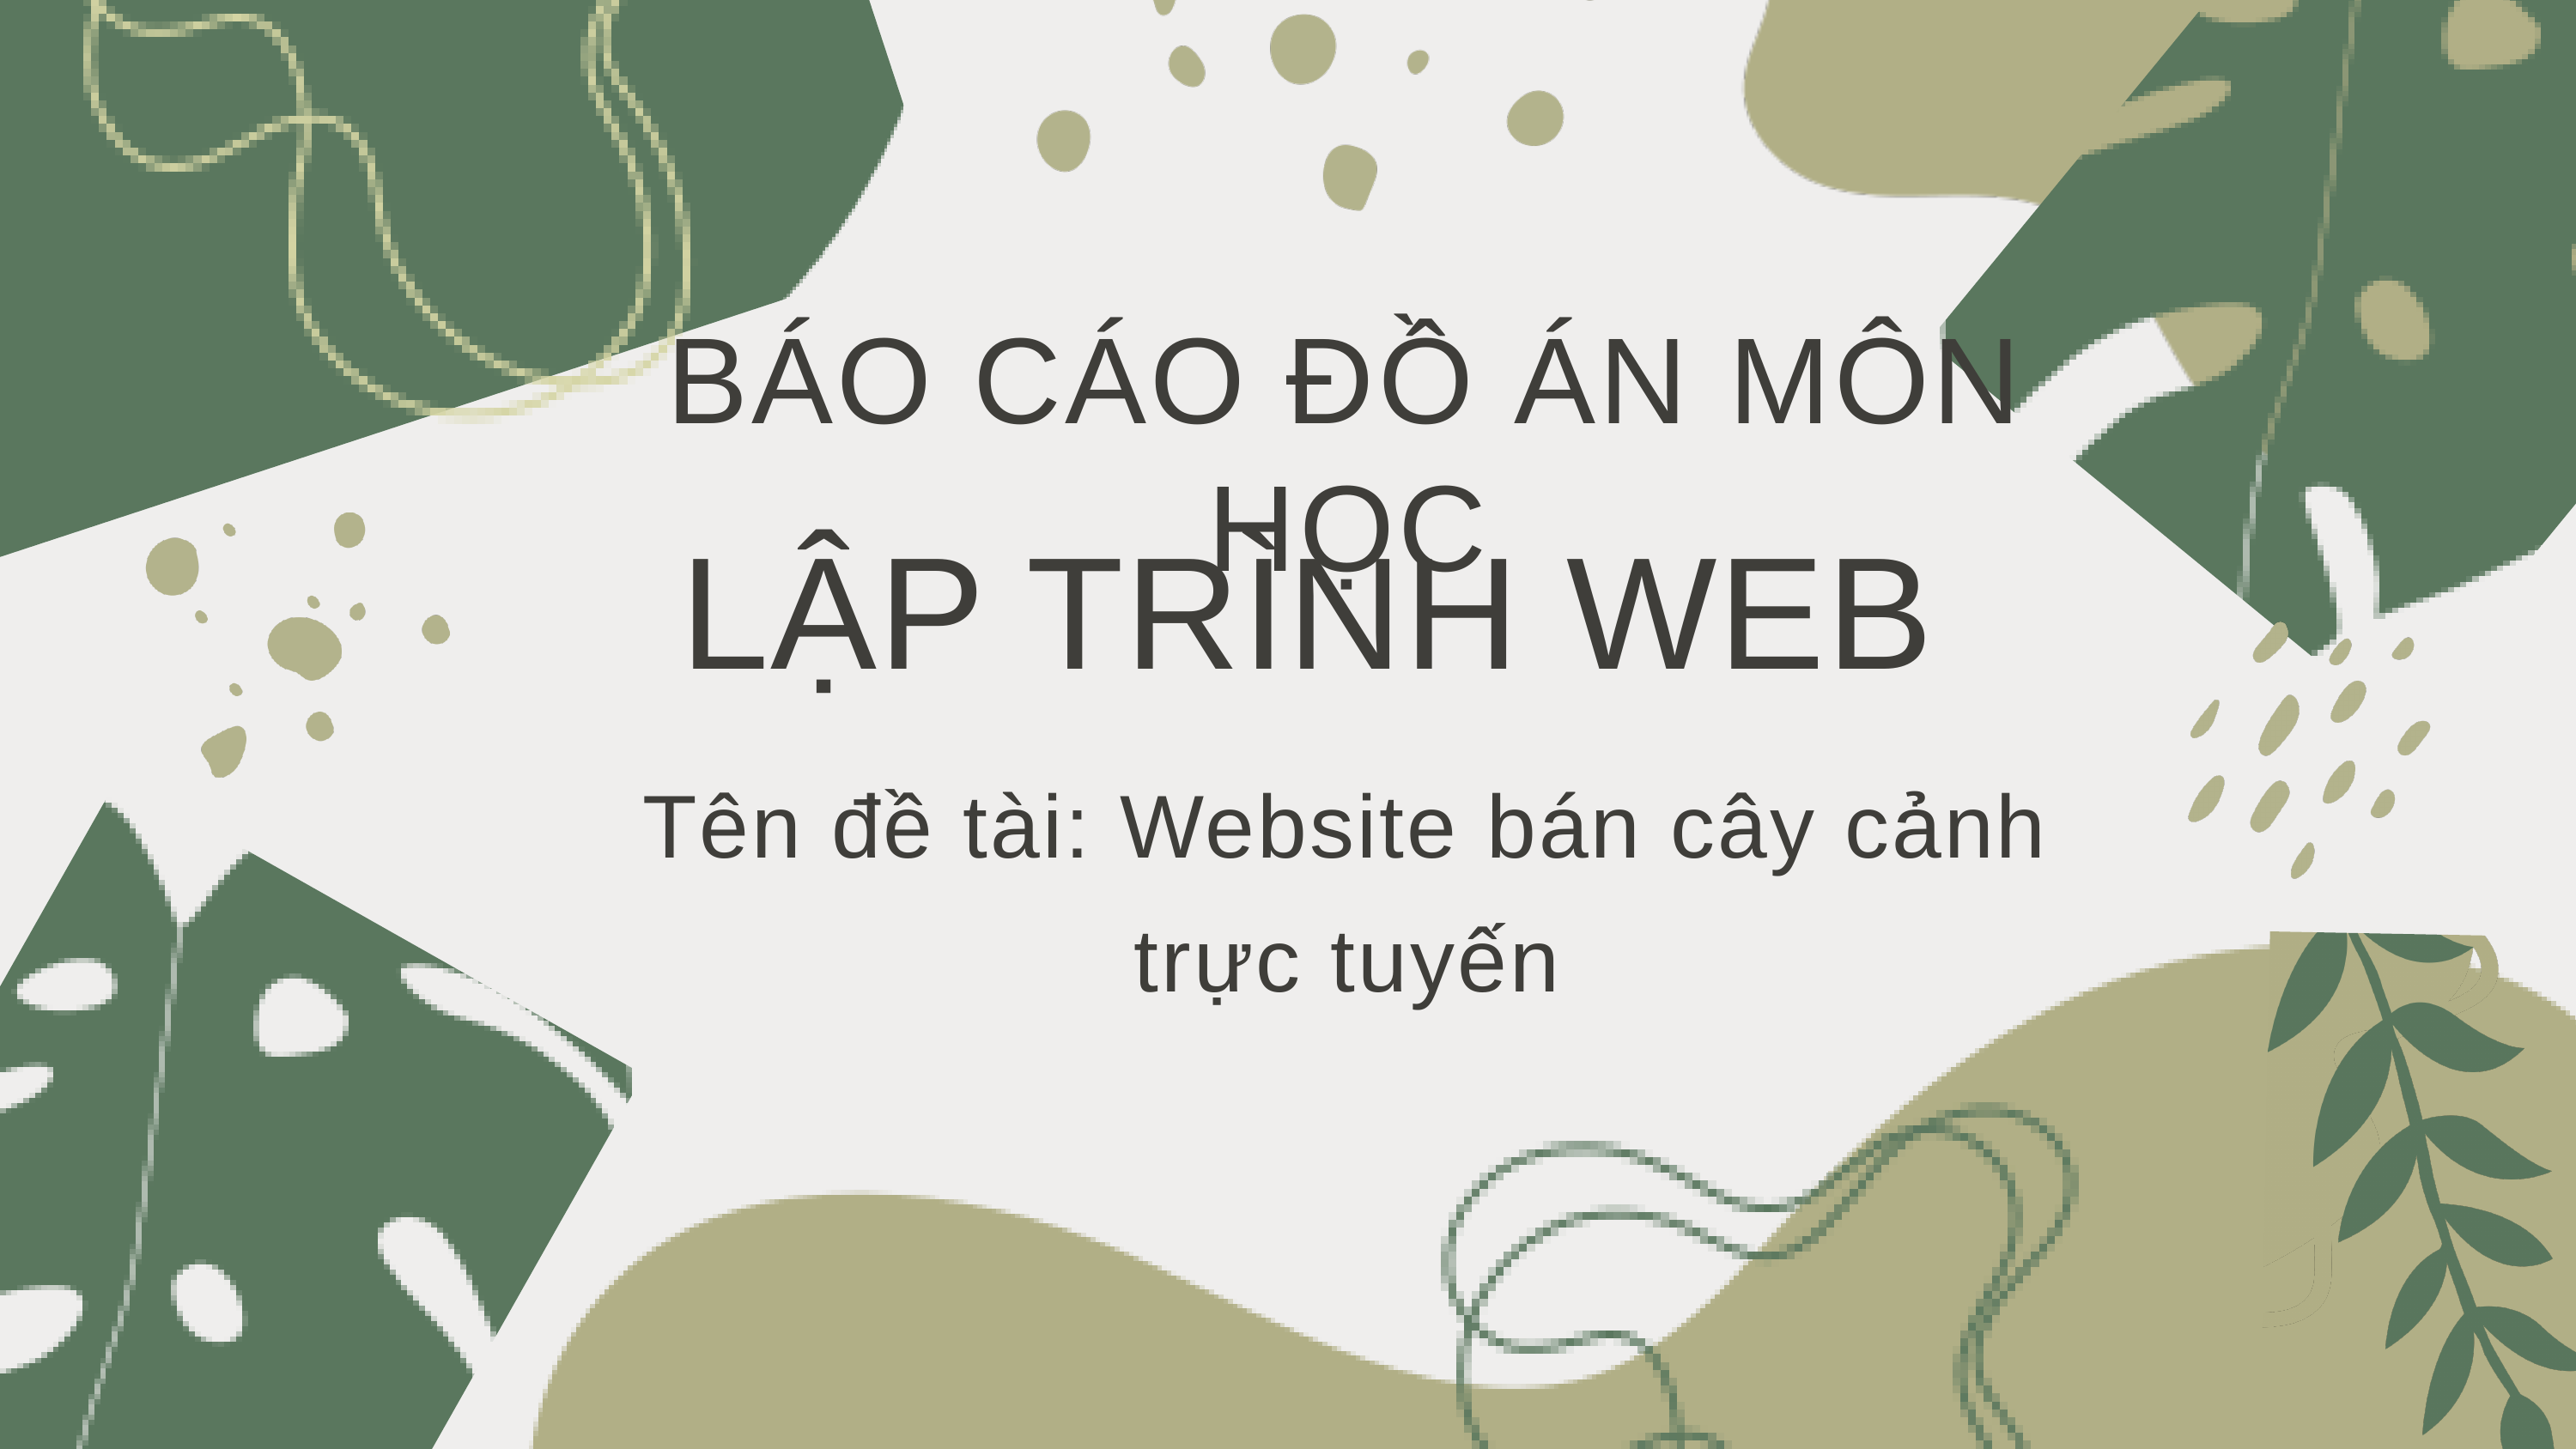

BÁO CÁO ĐỒ ÁN MÔN HỌC
LẬP TRÌNH WEB

Tên đề tài: Website bán cây cảnh trực tuyến